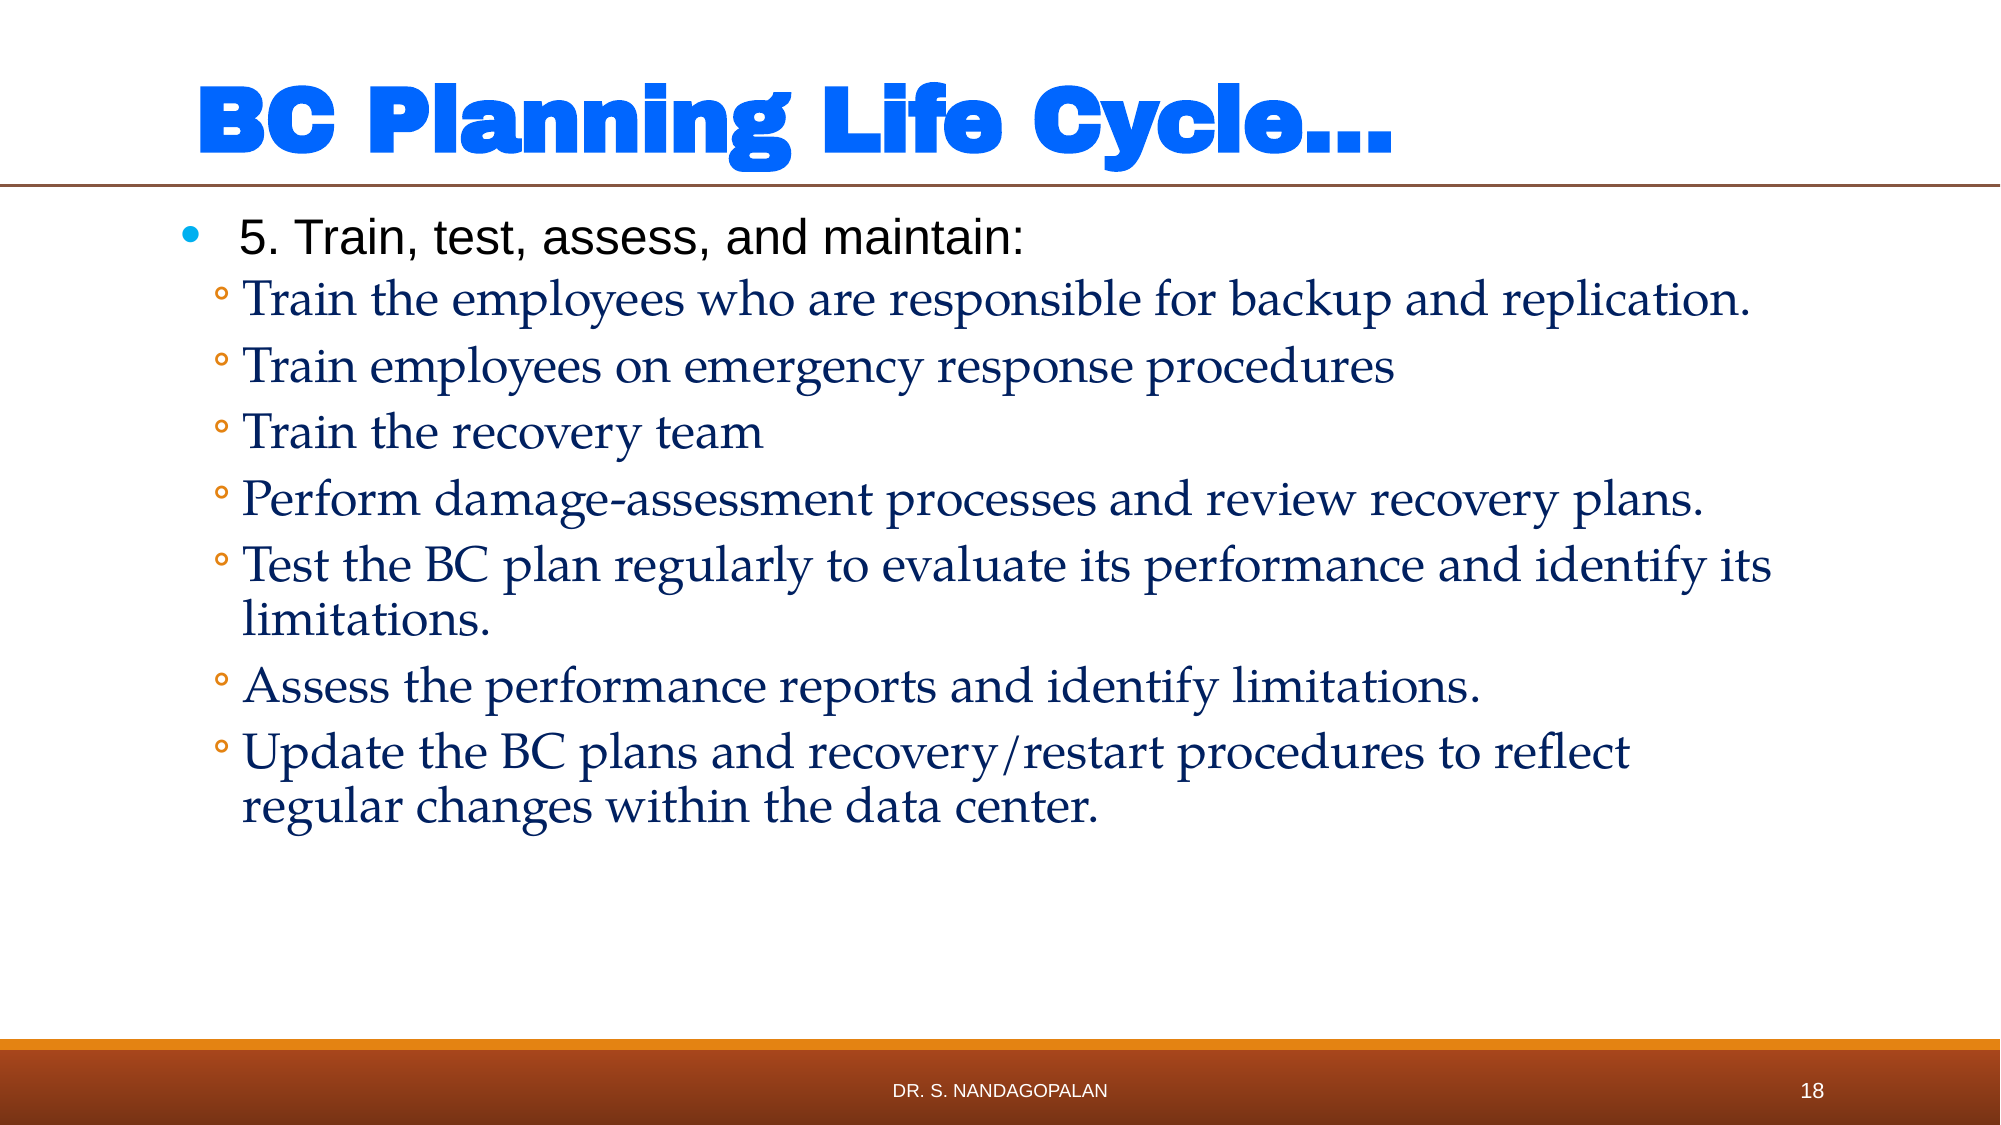

# BC Planning Life Cycle…
 5. Train, test, assess, and maintain:
Train the employees who are responsible for backup and replication.
Train employees on emergency response procedures
Train the recovery team
Perform damage-assessment processes and review recovery plans.
Test the BC plan regularly to evaluate its performance and identify its limitations.
Assess the performance reports and identify limitations.
Update the BC plans and recovery/restart procedures to reflect regular changes within the data center.
Dr. S. Nandagopalan
18